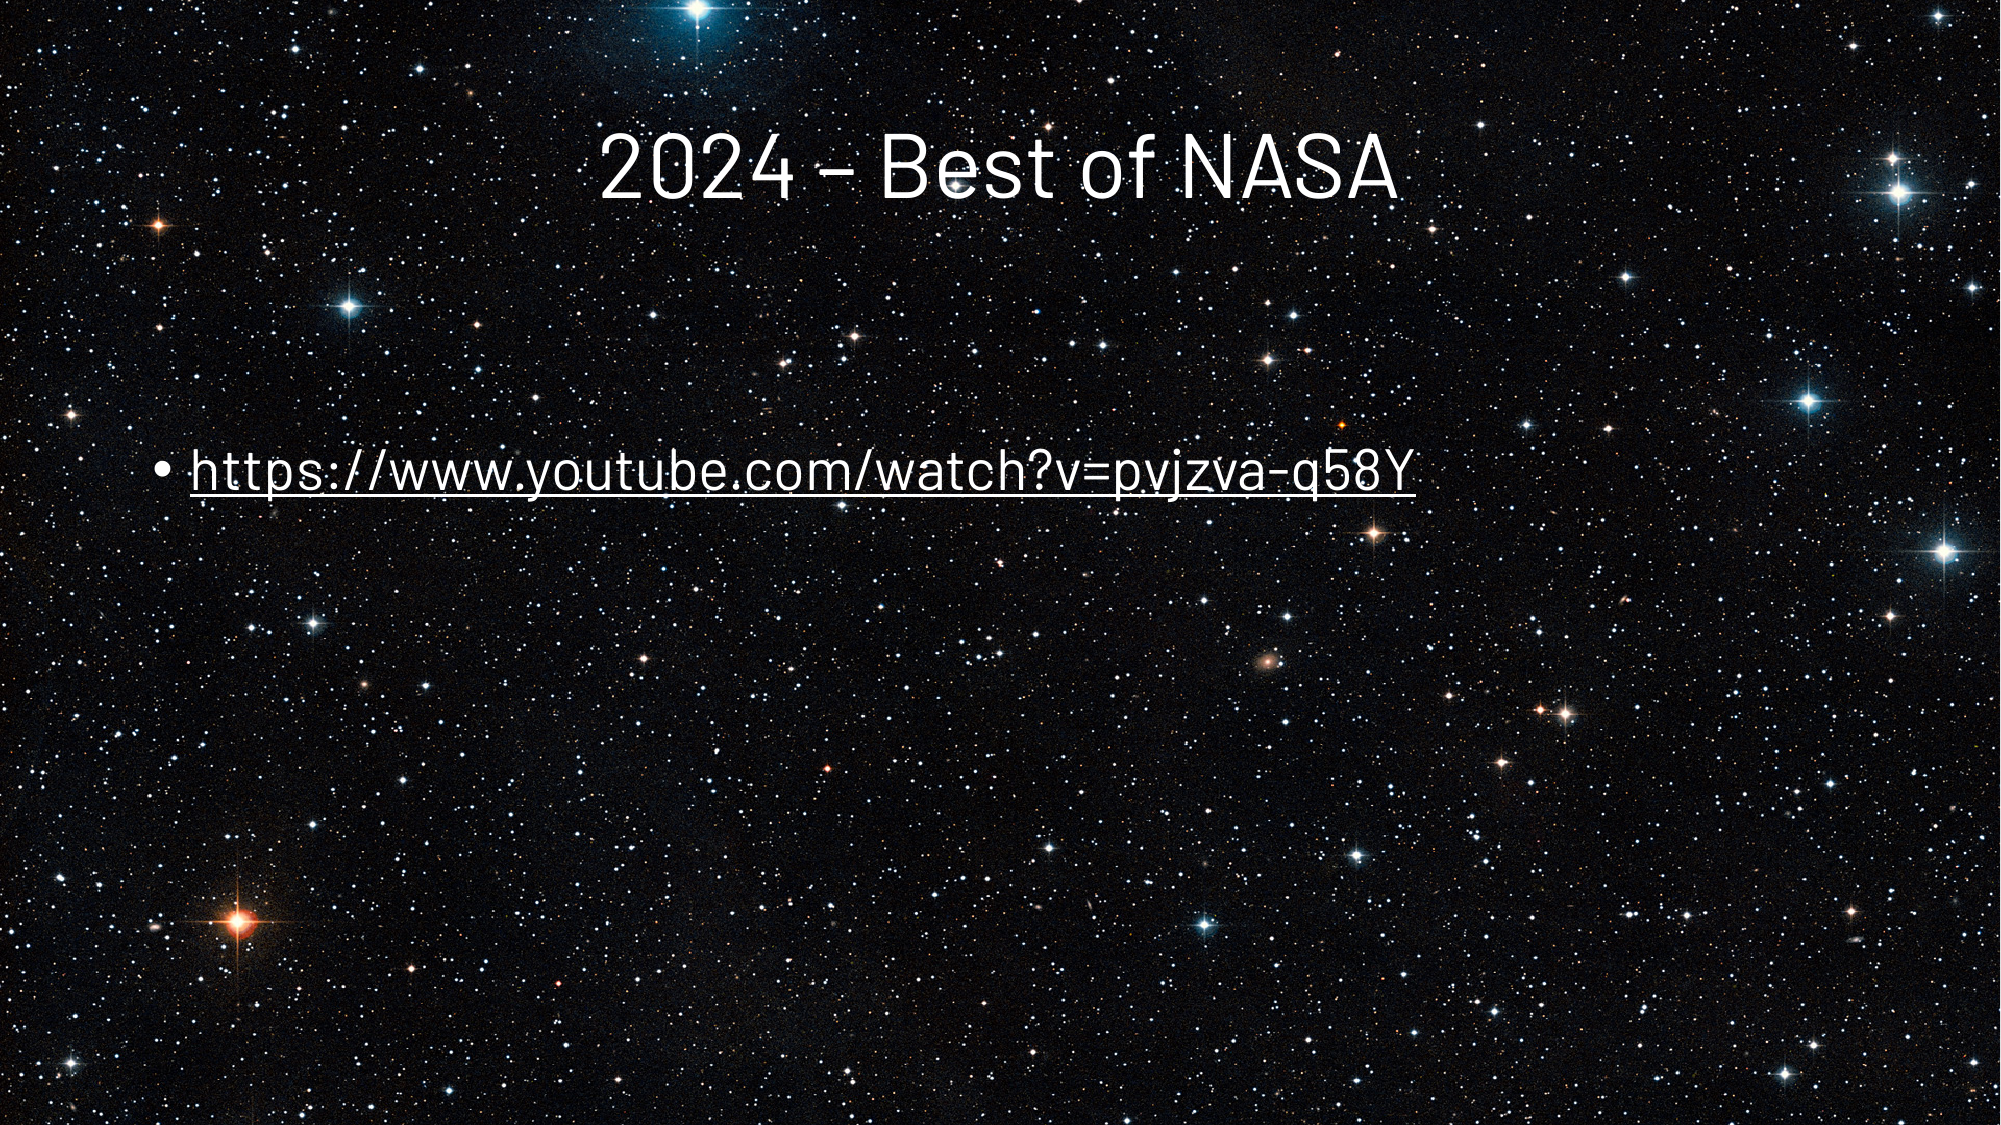

# 2024 – Best of NASA
https://www.youtube.com/watch?v=pvjzva-q58Y